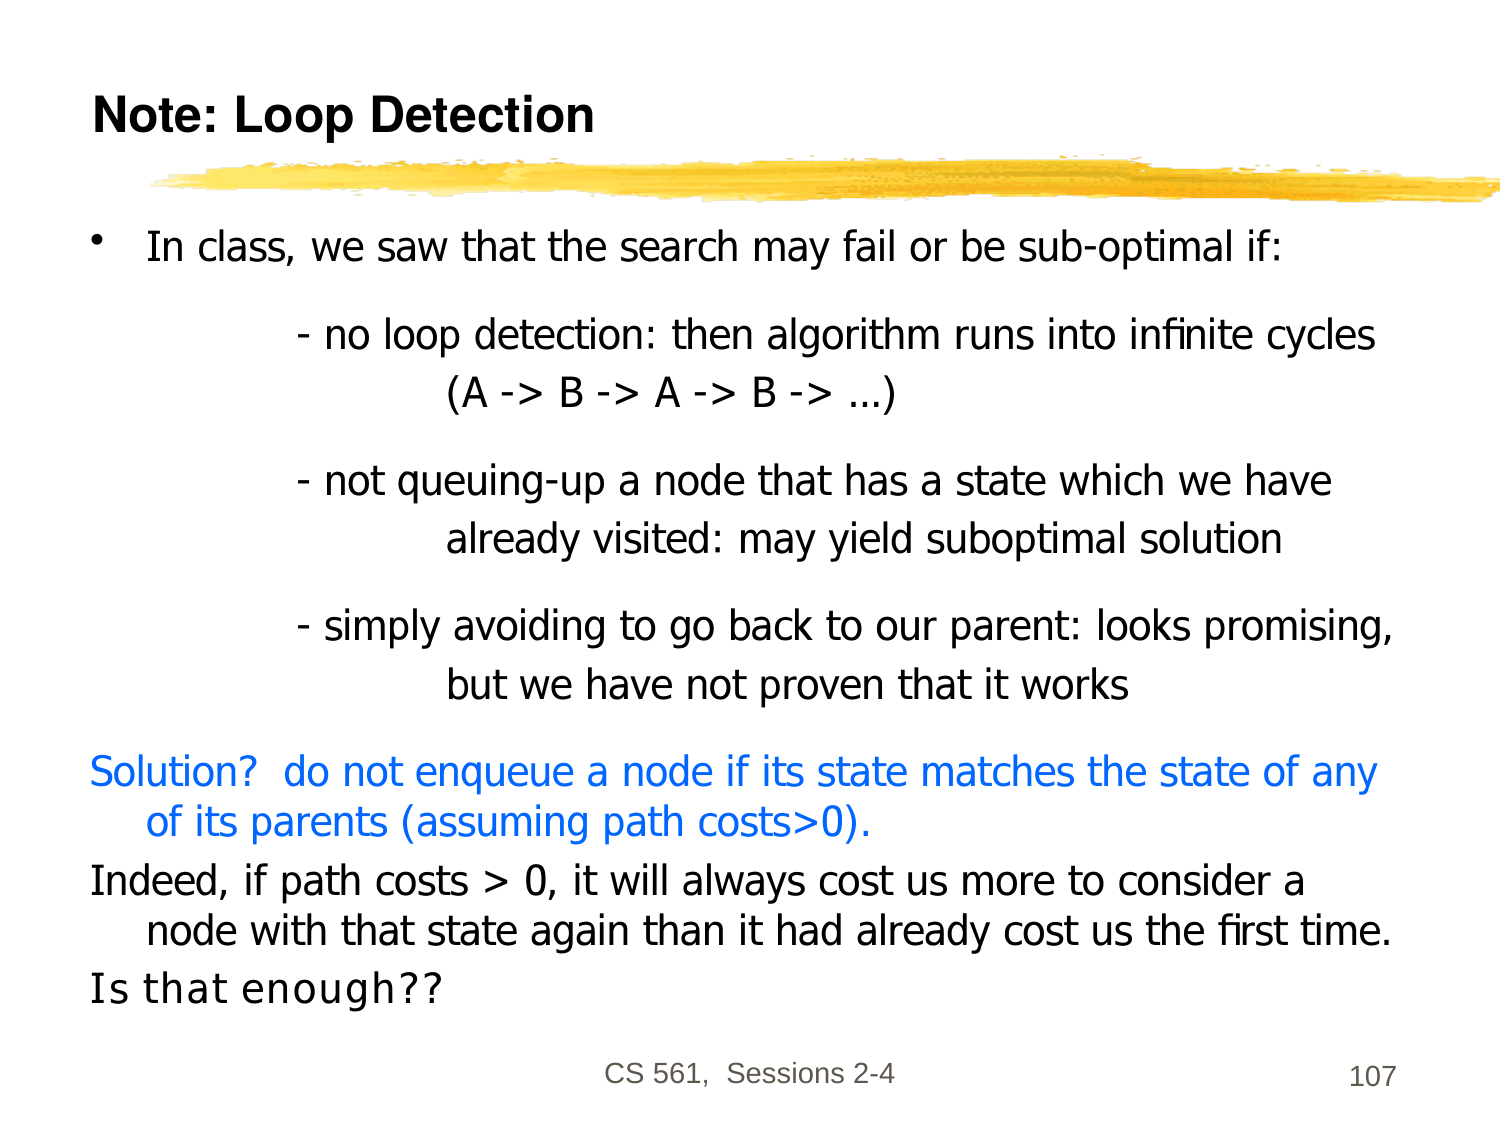

# Note: Loop Detection
In class, we saw that the search may fail or be sub-optimal if:

		- no loop detection: then algorithm runs into infinite cycles
			(A -> B -> A -> B -> …)

		- not queuing-up a node that has a state which we have
			already visited: may yield suboptimal solution

		- simply avoiding to go back to our parent: looks promising,
			but we have not proven that it works

Solution?  do not enqueue a node if its state matches the state of any of its parents (assuming path costs>0).
Indeed, if path costs > 0, it will always cost us more to consider a node with that state again than it had already cost us the first time.
Is that enough??
CS 561,  Sessions 2-4
107